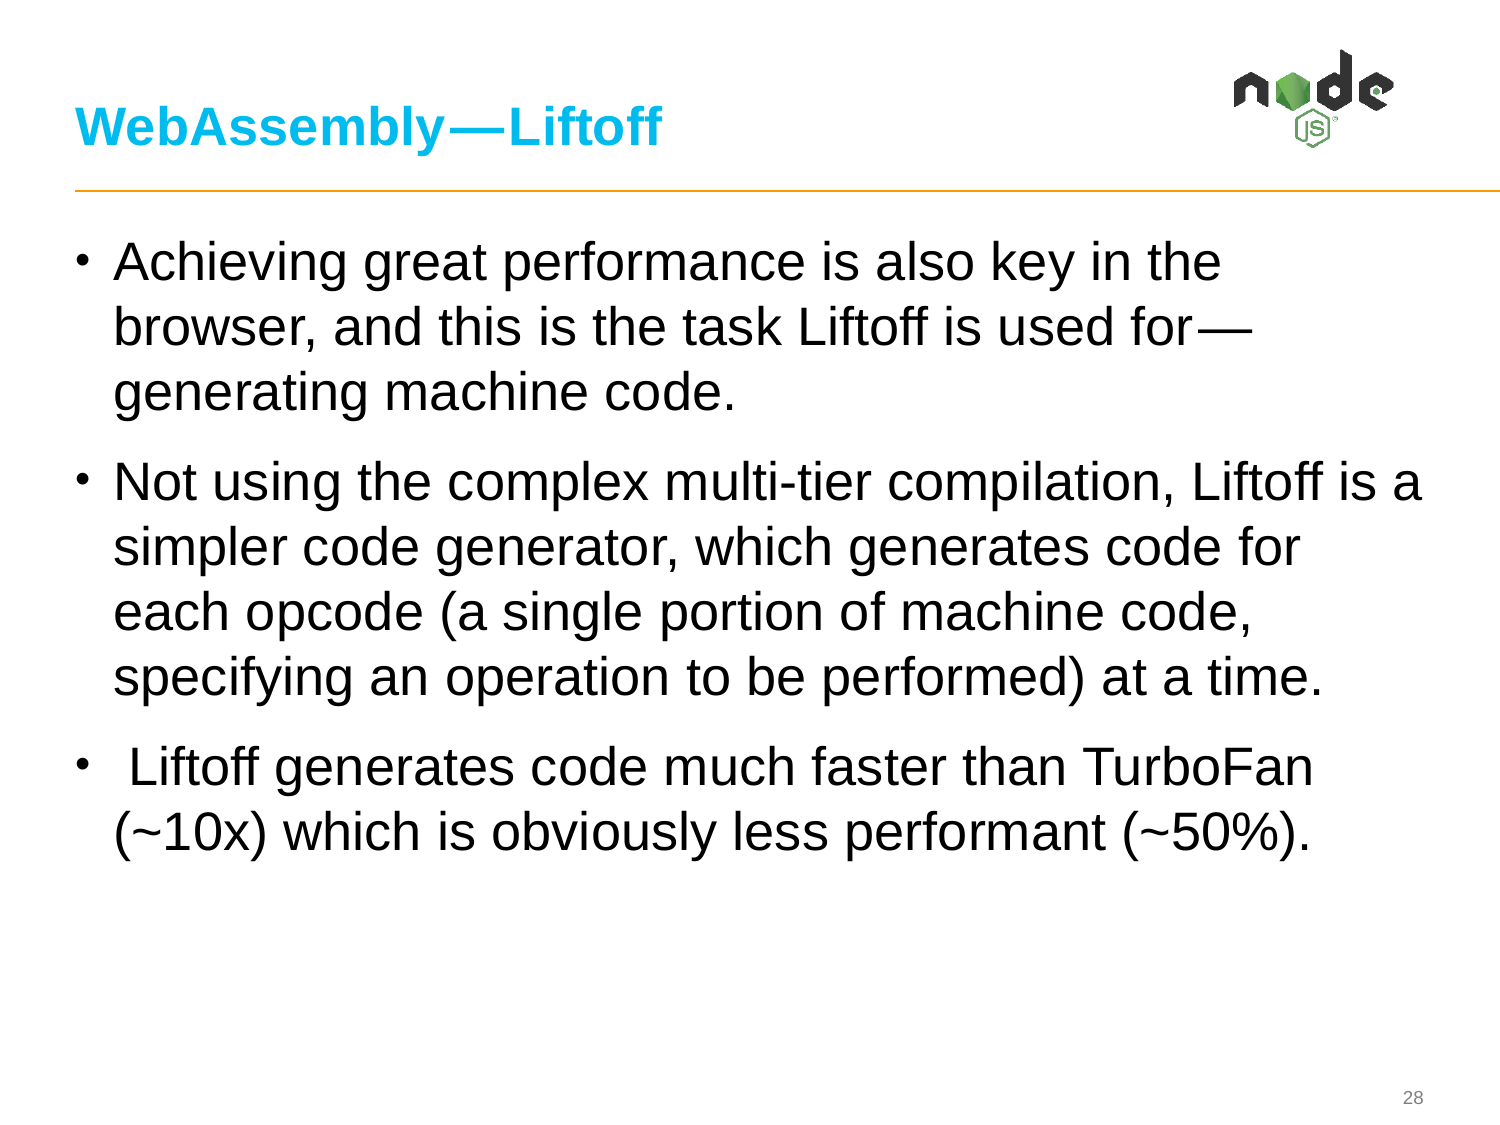

# WebAssembly — Liftoff
Achieving great performance is also key in the browser, and this is the task Liftoff is used for — generating machine code.
Not using the complex multi-tier compilation, Liftoff is a simpler code generator, which generates code for each opcode (a single portion of machine code, specifying an operation to be performed) at a time.
 Liftoff generates code much faster than TurboFan (~10x) which is obviously less performant (~50%).